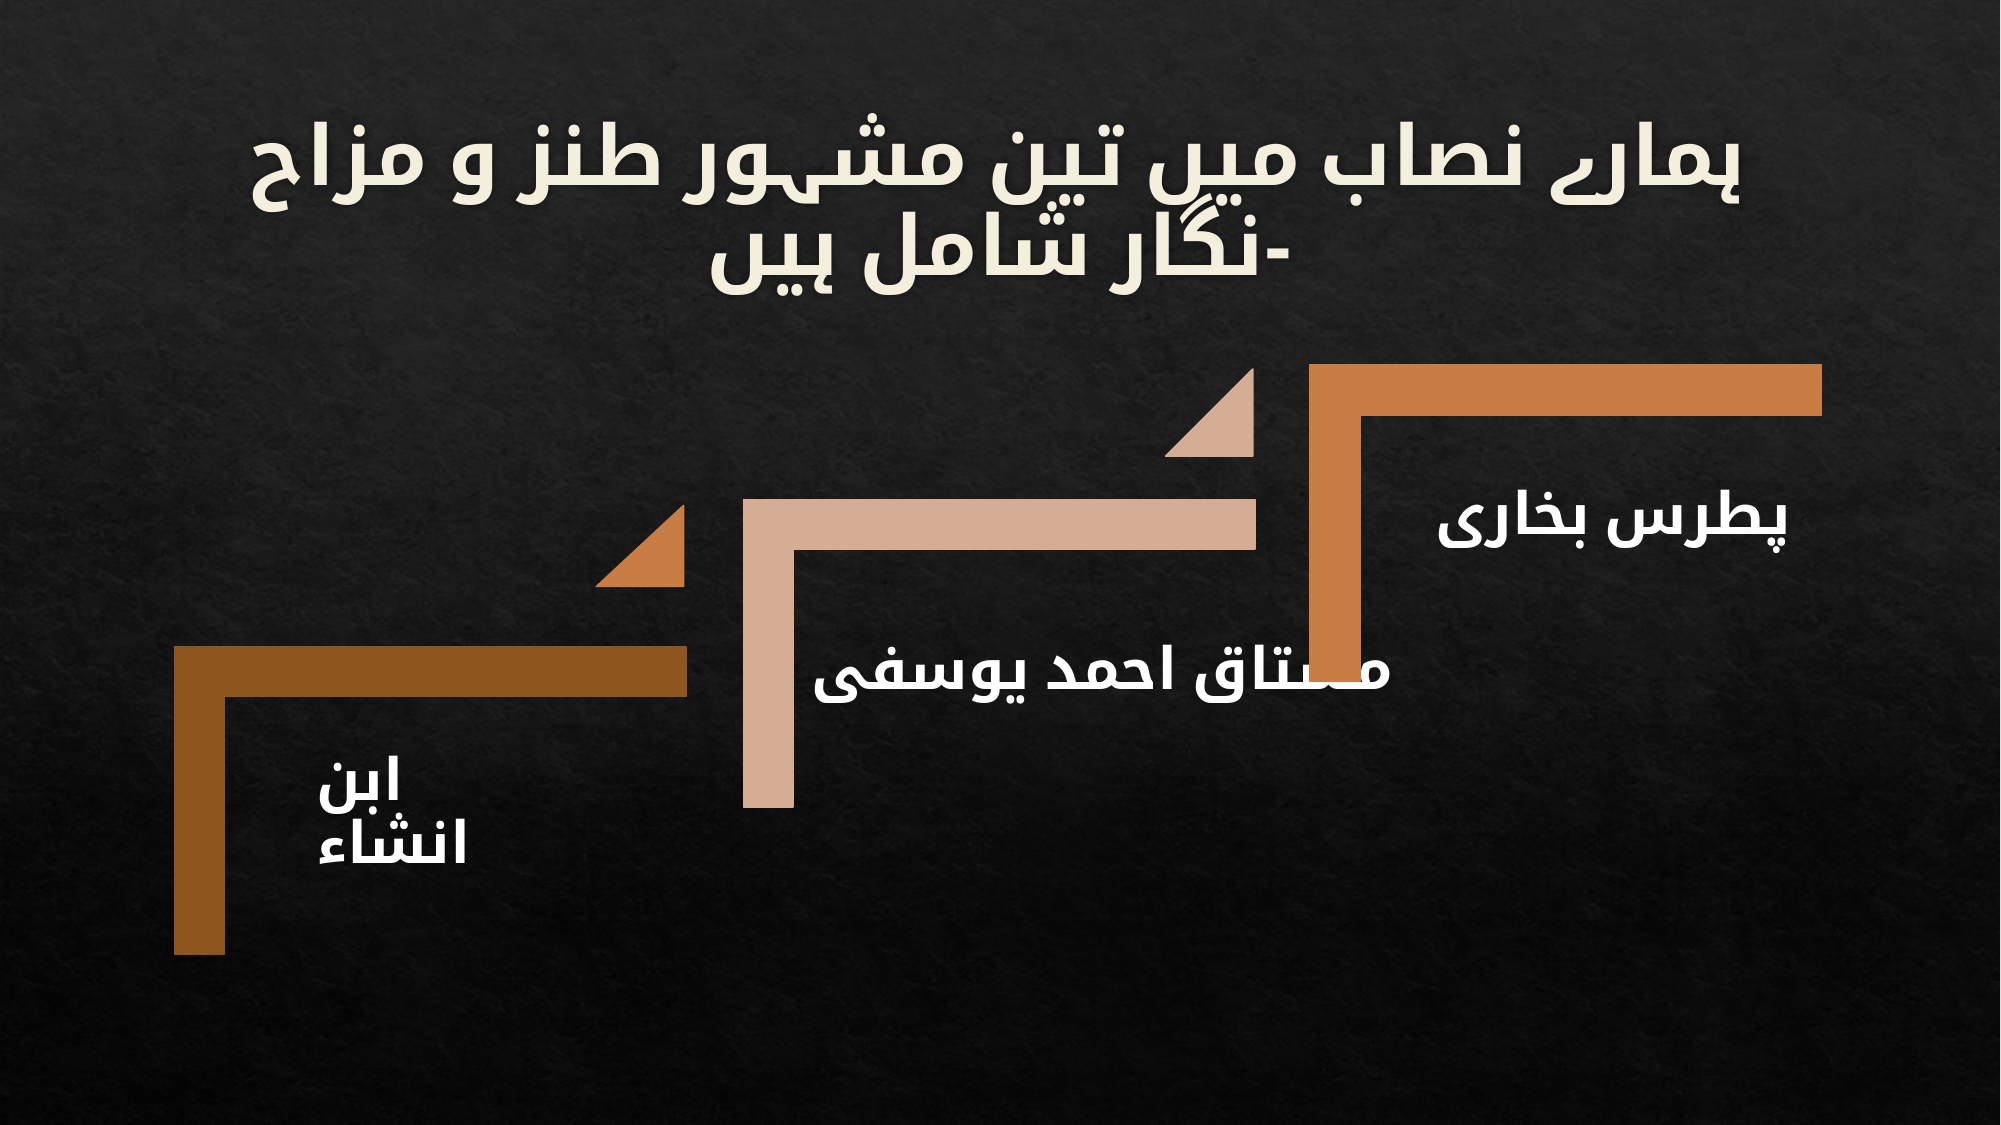

# ہمارے نصاب میں تین مشہور طنز و مزاح نگار شامل ہیں-
ابن انشاء
مشتاق احمد یوسفی
پطرس بخاری